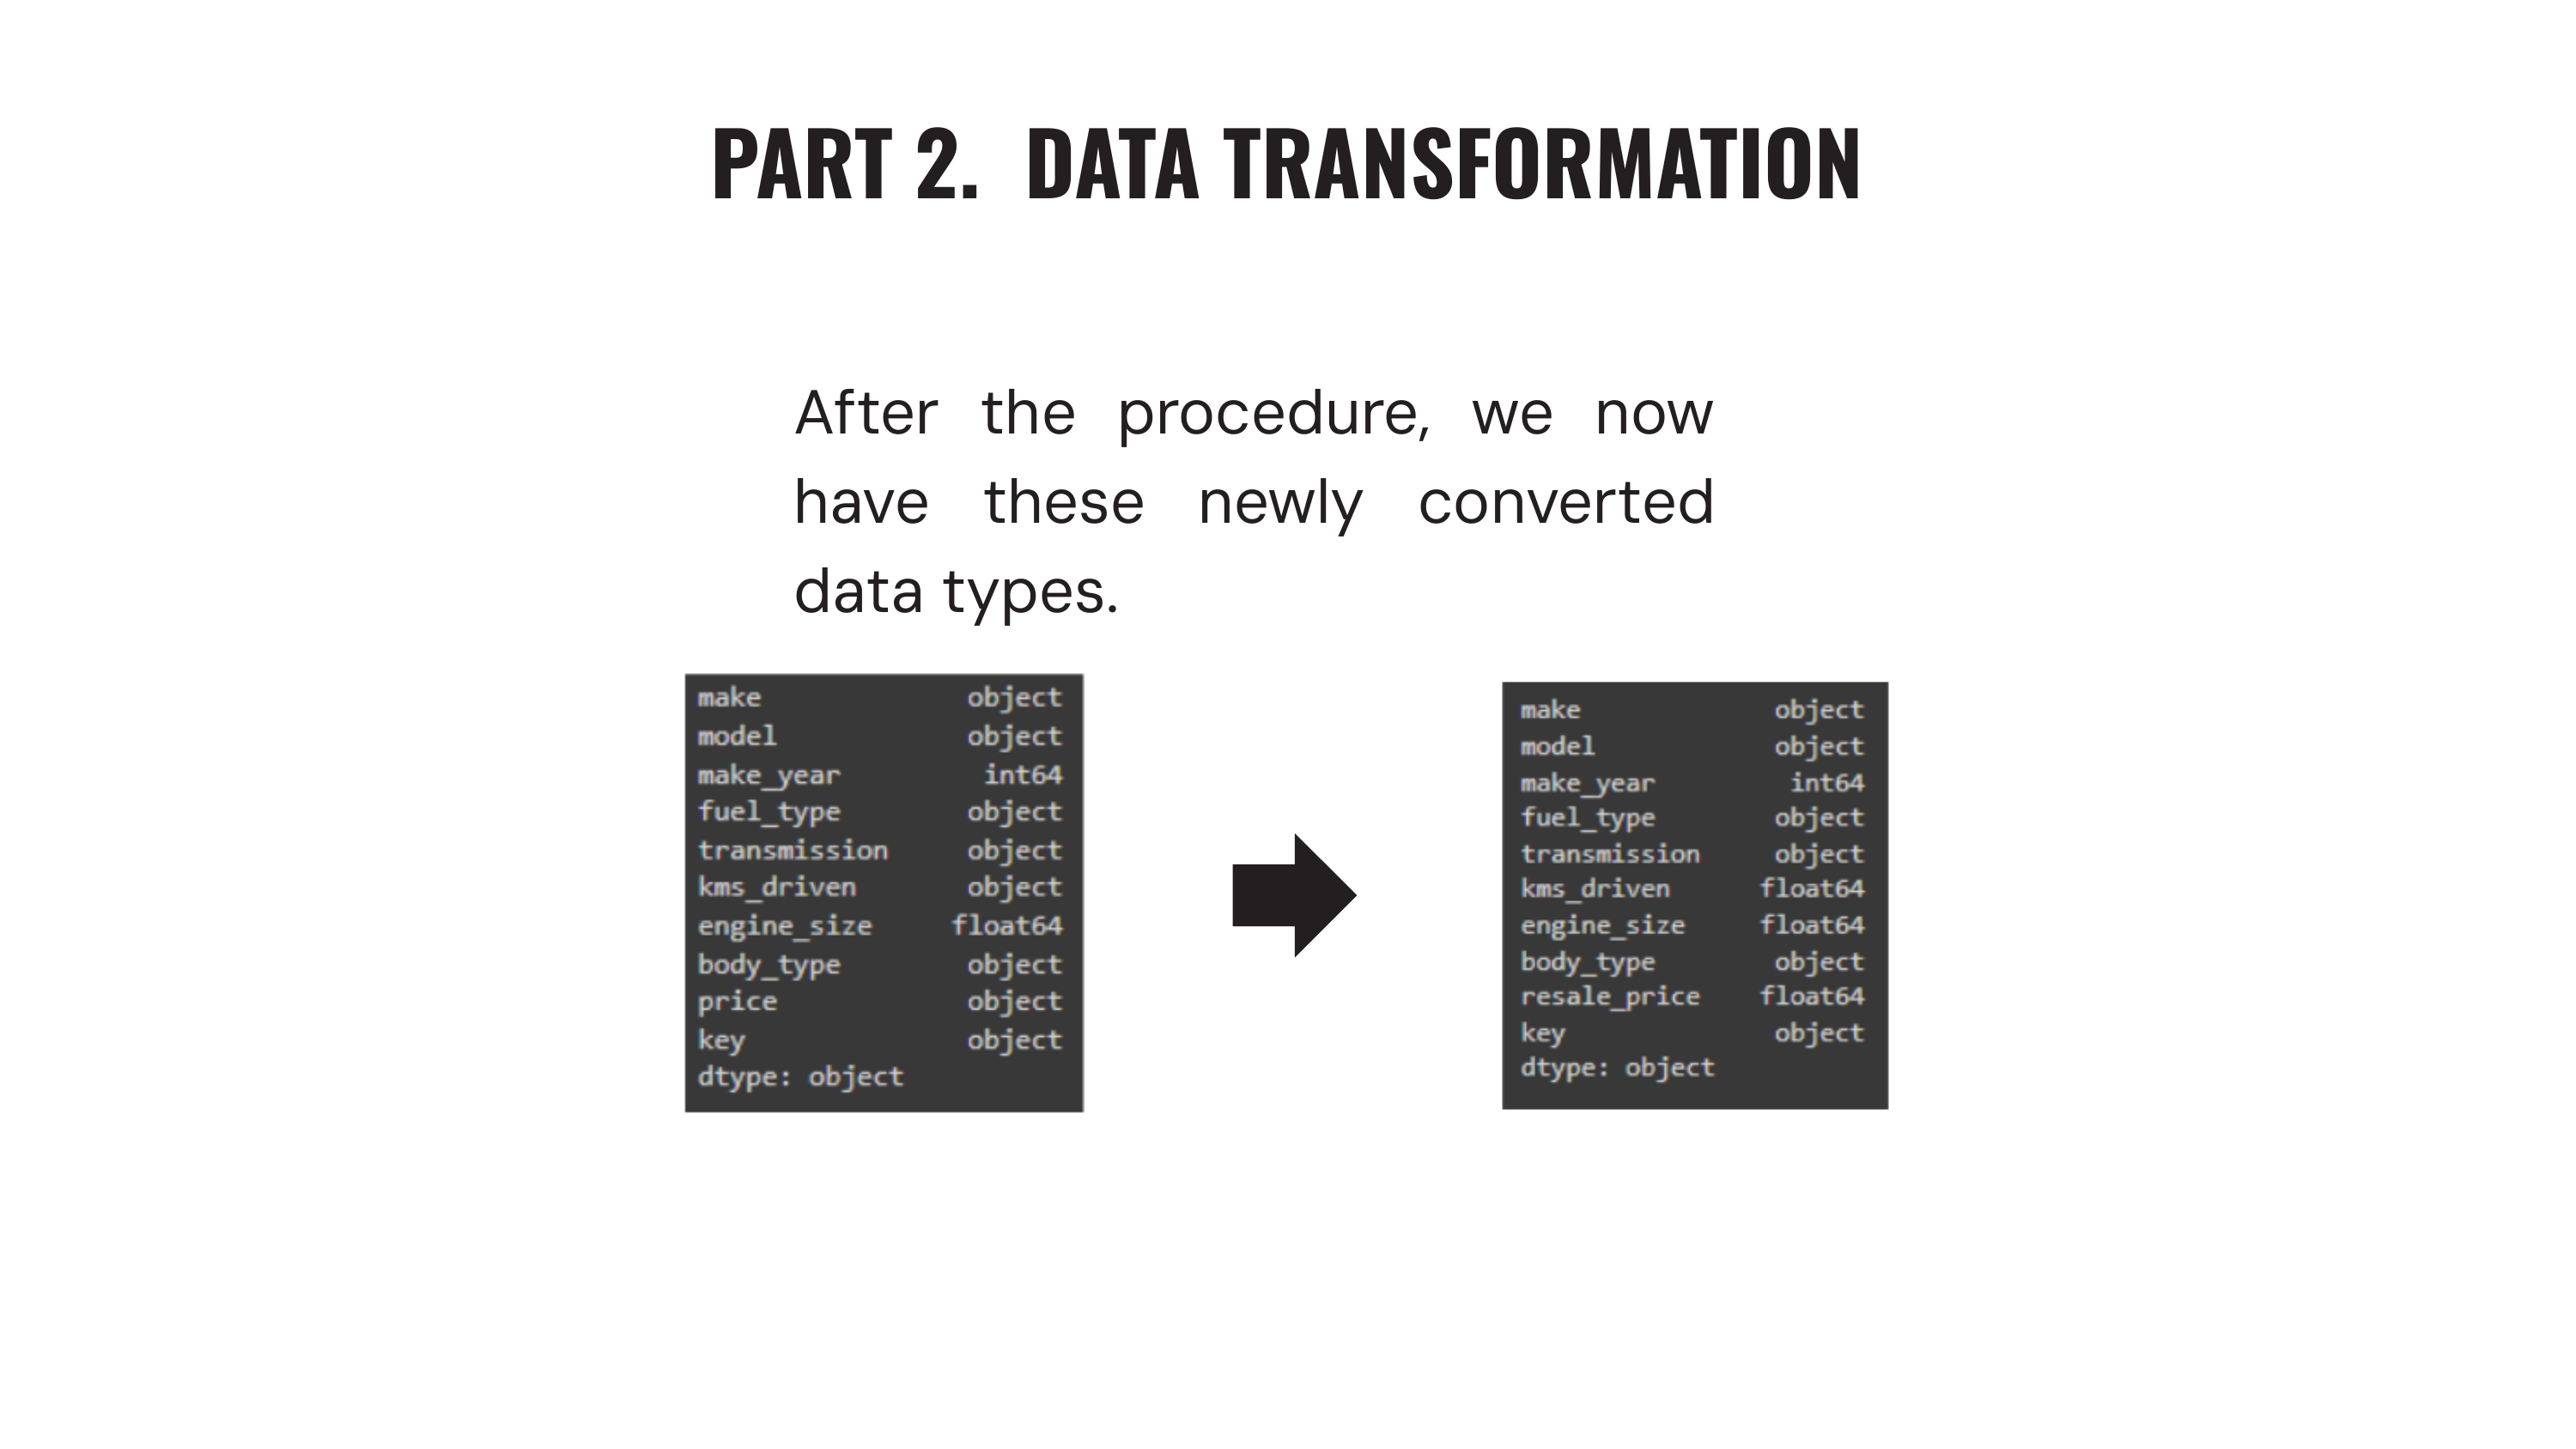

PART 2.  DATA TRANSFORMATION

After the procedure, we now have these newly converted data types.